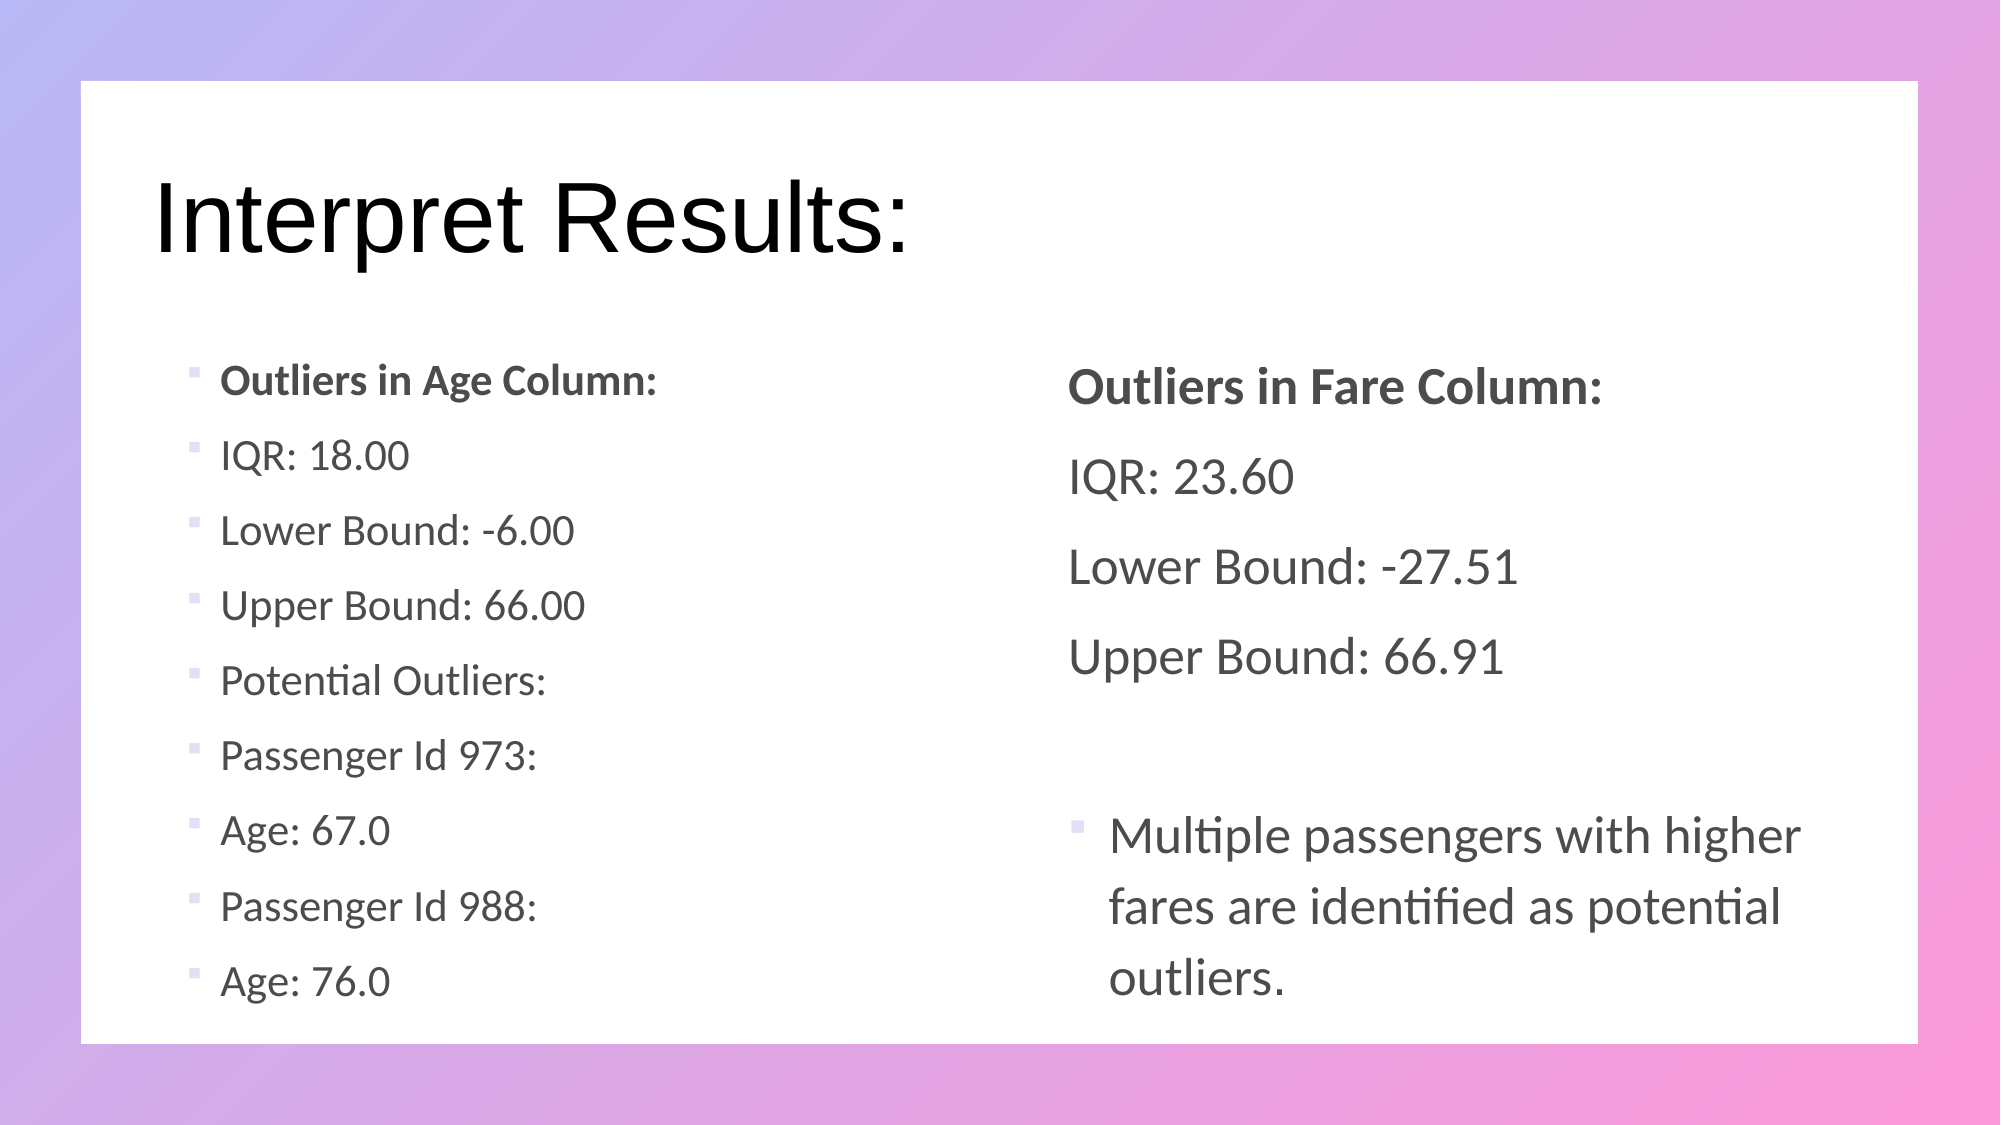

# Interpret Results:
Outliers in Age Column:
IQR: 18.00
Lower Bound: -6.00
Upper Bound: 66.00
Potential Outliers:
Passenger Id 973:
Age: 67.0
Passenger Id 988:
Age: 76.0
Outliers in Fare Column:
IQR: 23.60
Lower Bound: -27.51
Upper Bound: 66.91

Multiple passengers with higher fares are identified as potential outliers.